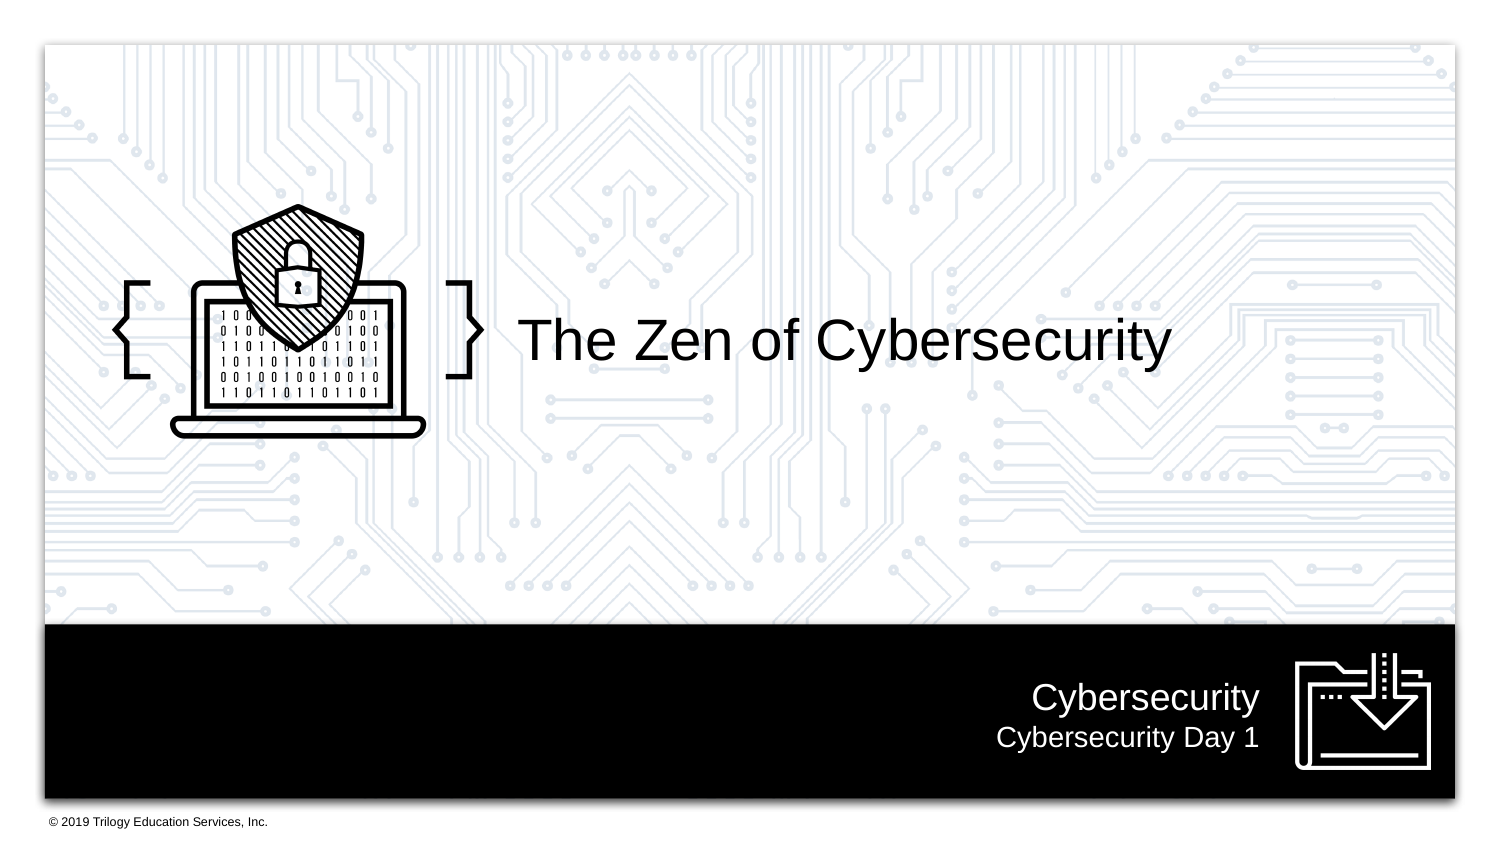

The Zen of Cybersecurity
# Cybersecurity Day 1